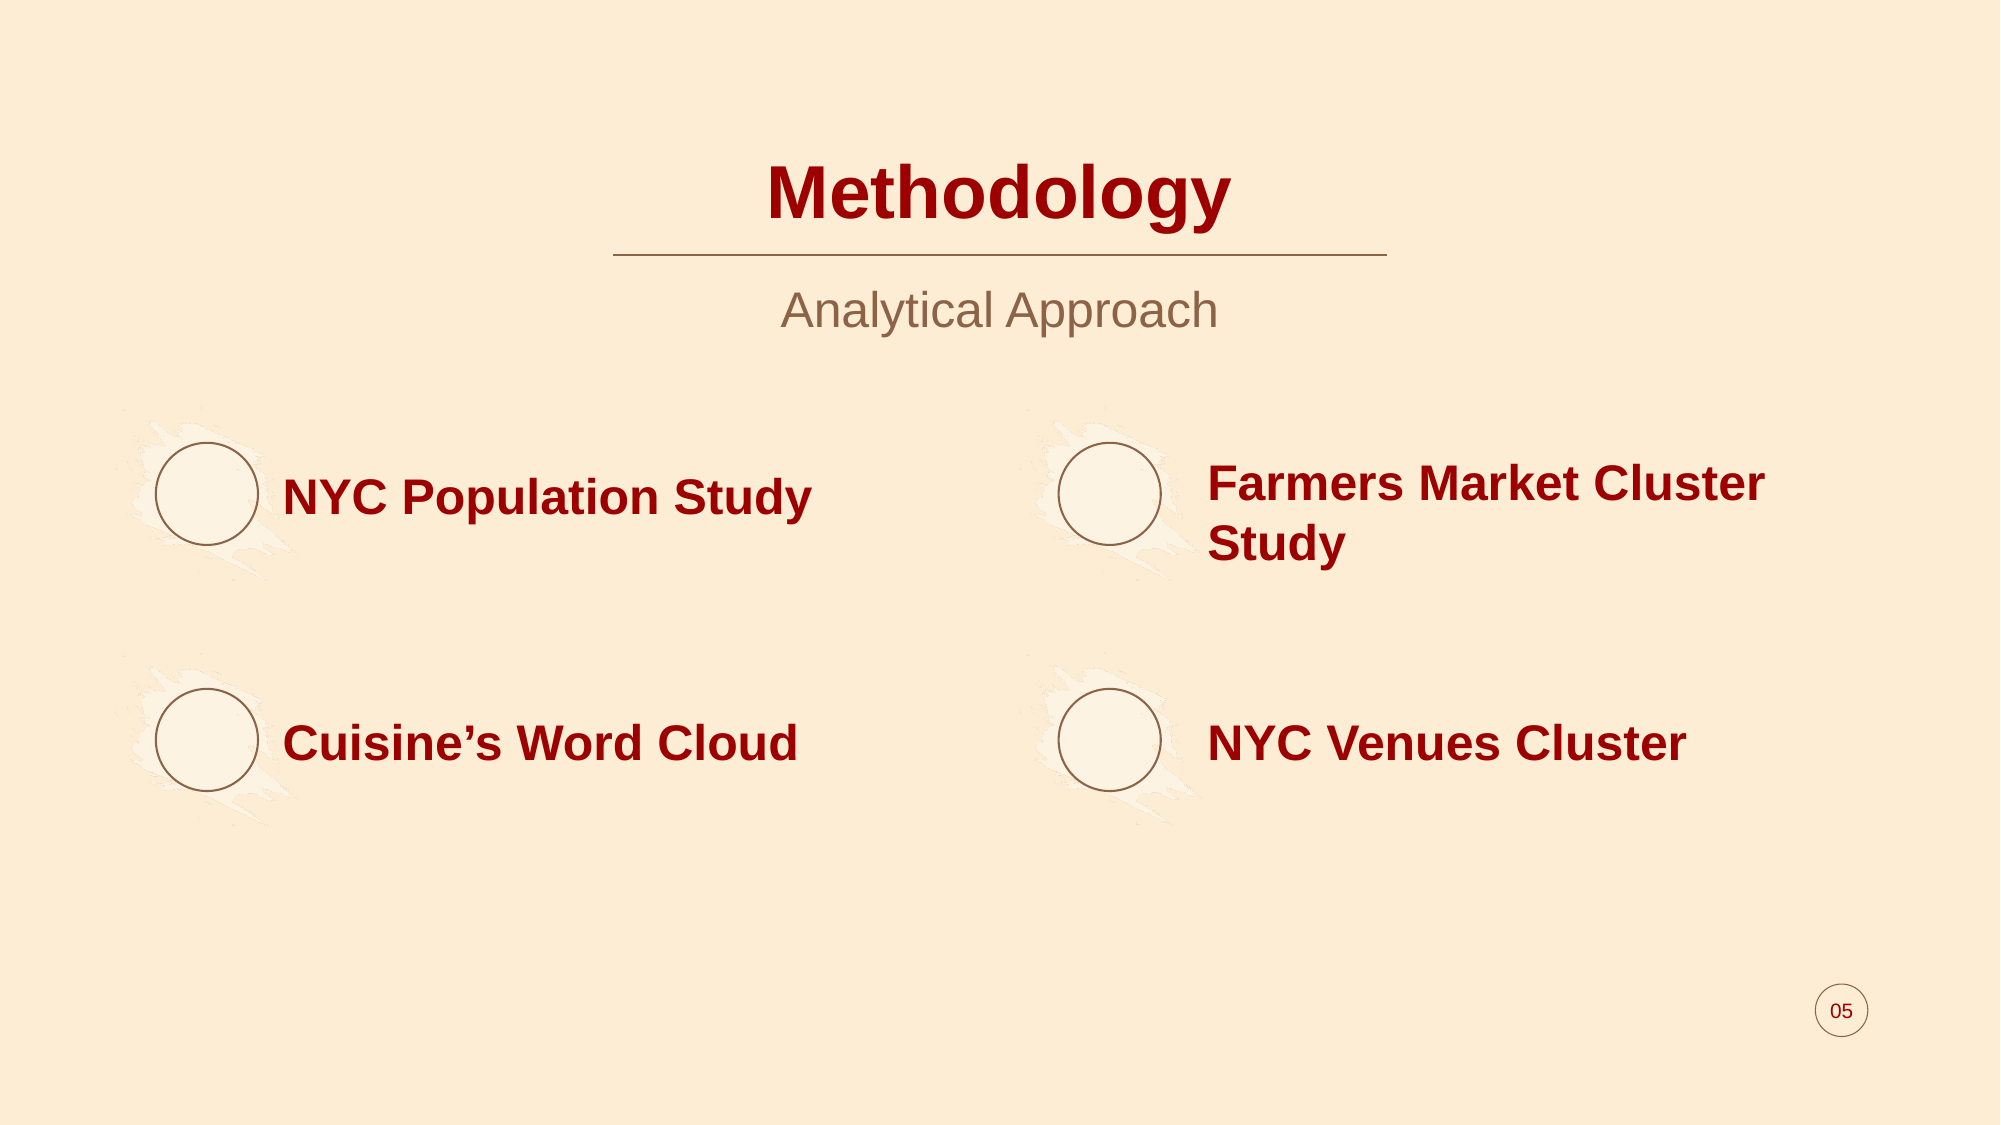

# Methodology
Analytical Approach
Farmers Market Cluster Study
NYC Population Study
Cuisine’s Word Cloud
NYC Venues Cluster
05